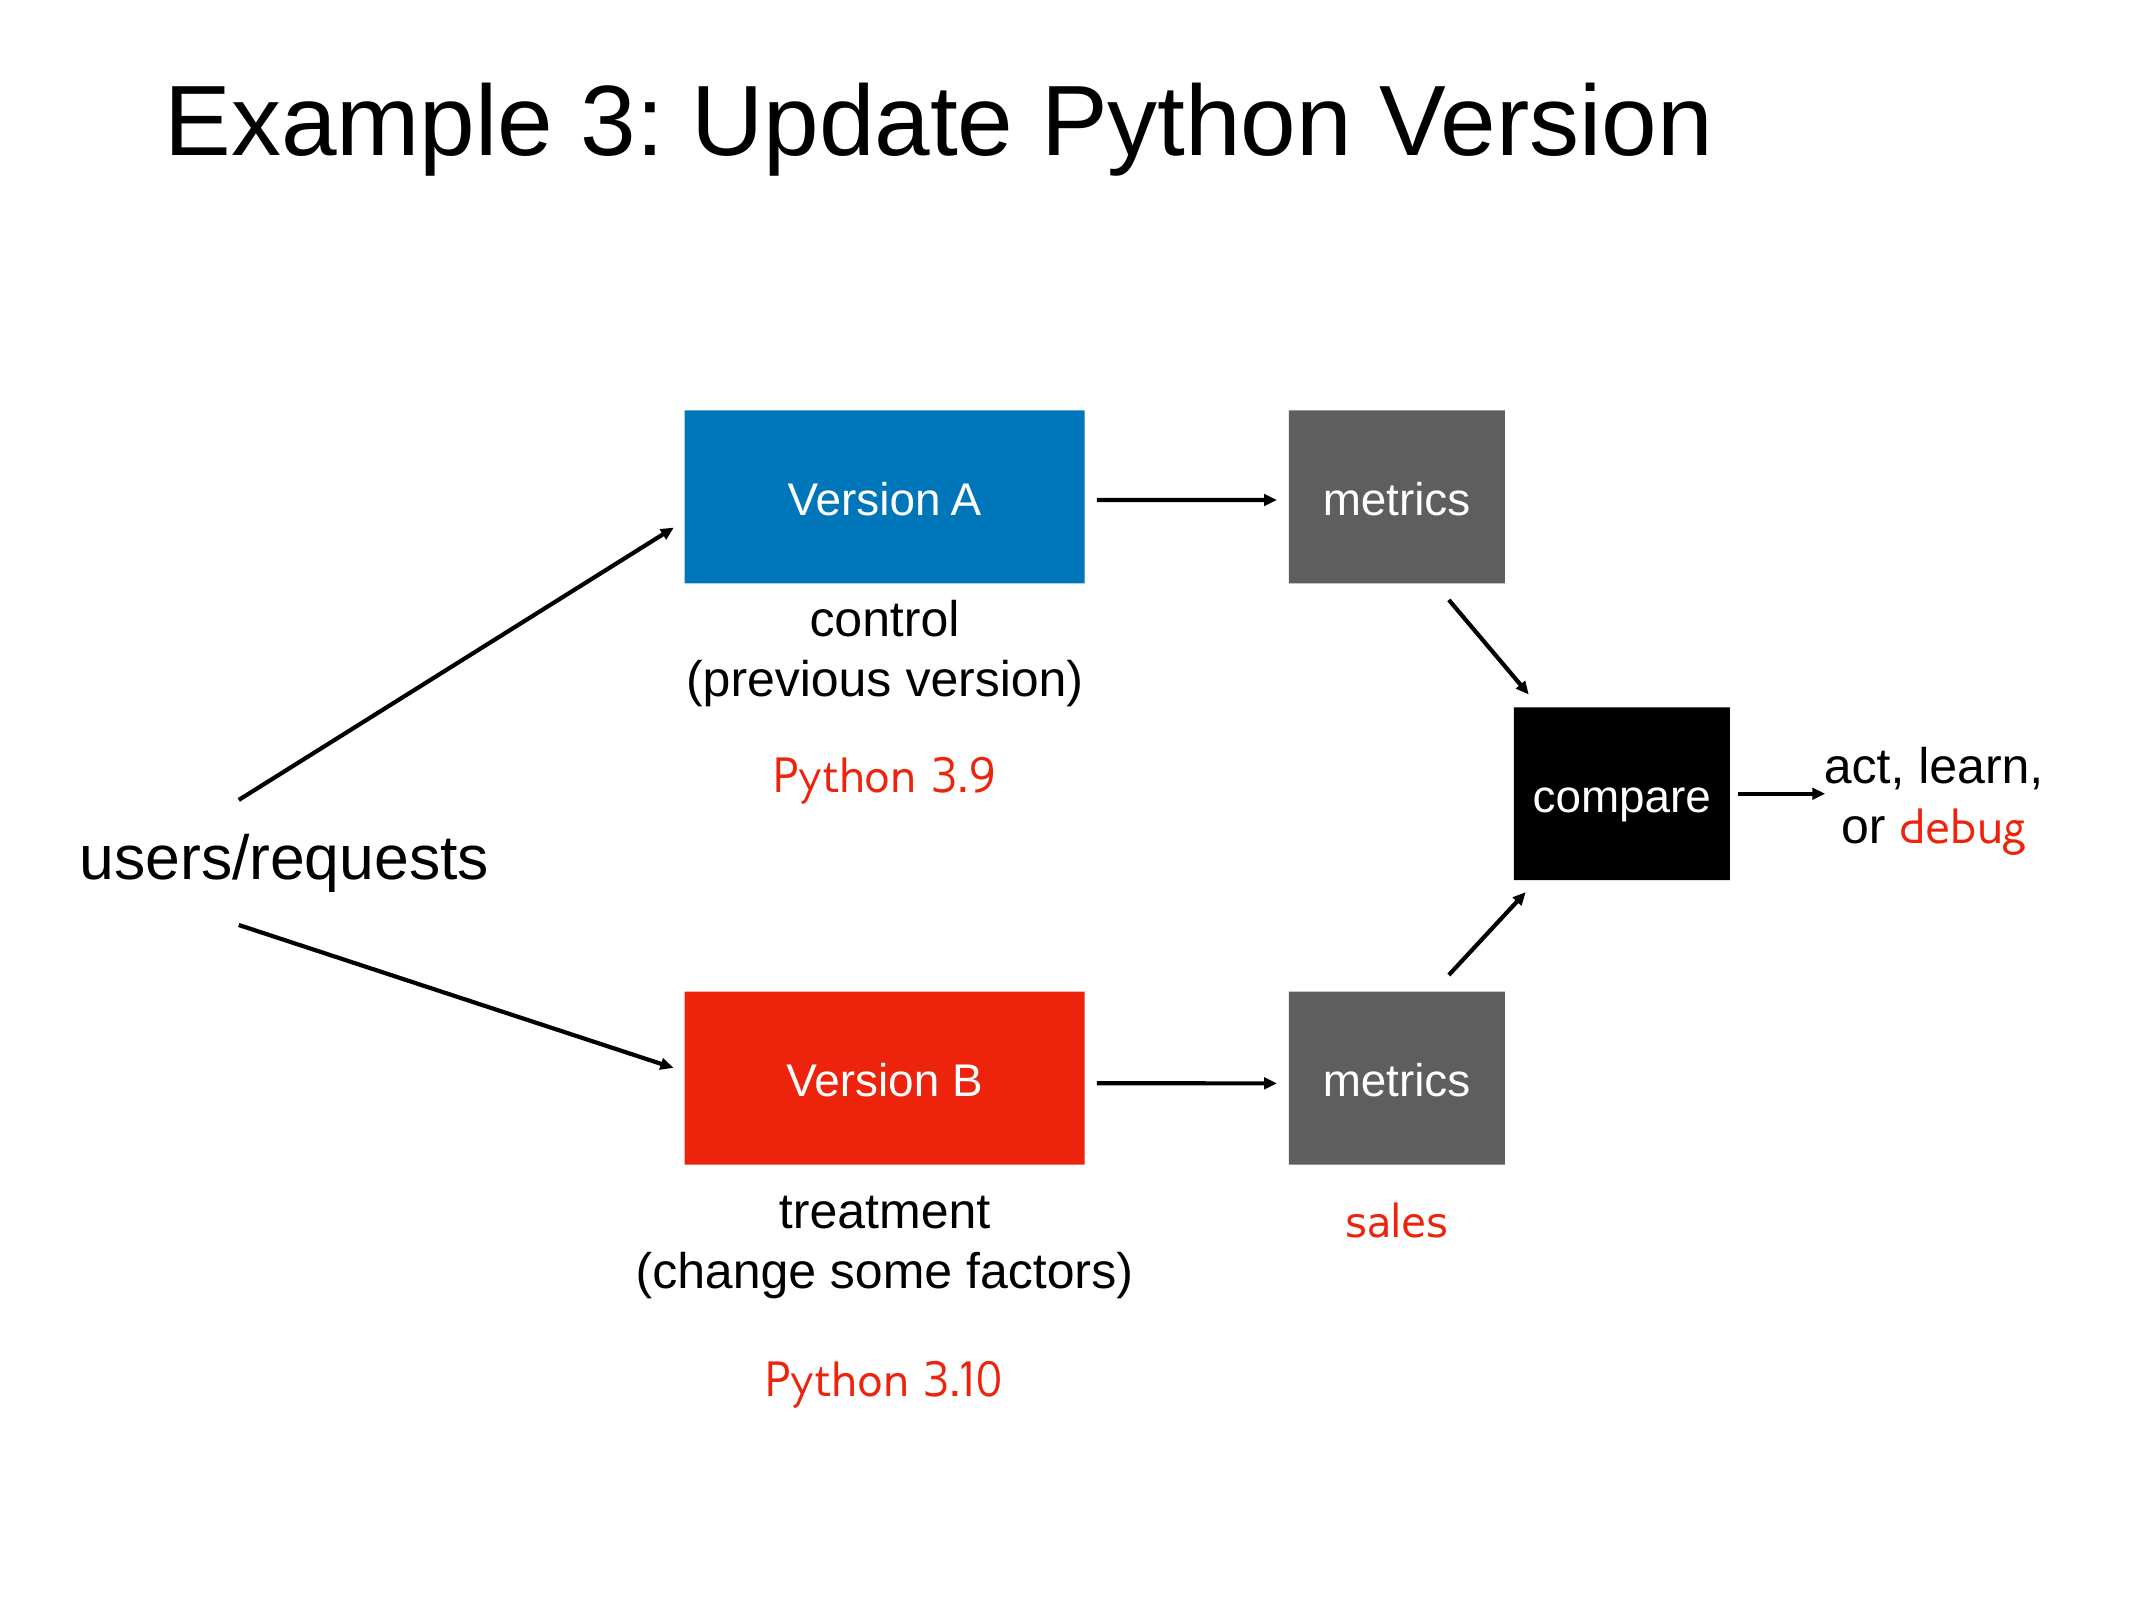

# Example 3: Update Python Version
Version A
metrics

control
(previous version)

compare
act, learn,
or debug
Python 3.9

users/requests

Version B
metrics

treatment
(change some factors)
sales
Python 3.10